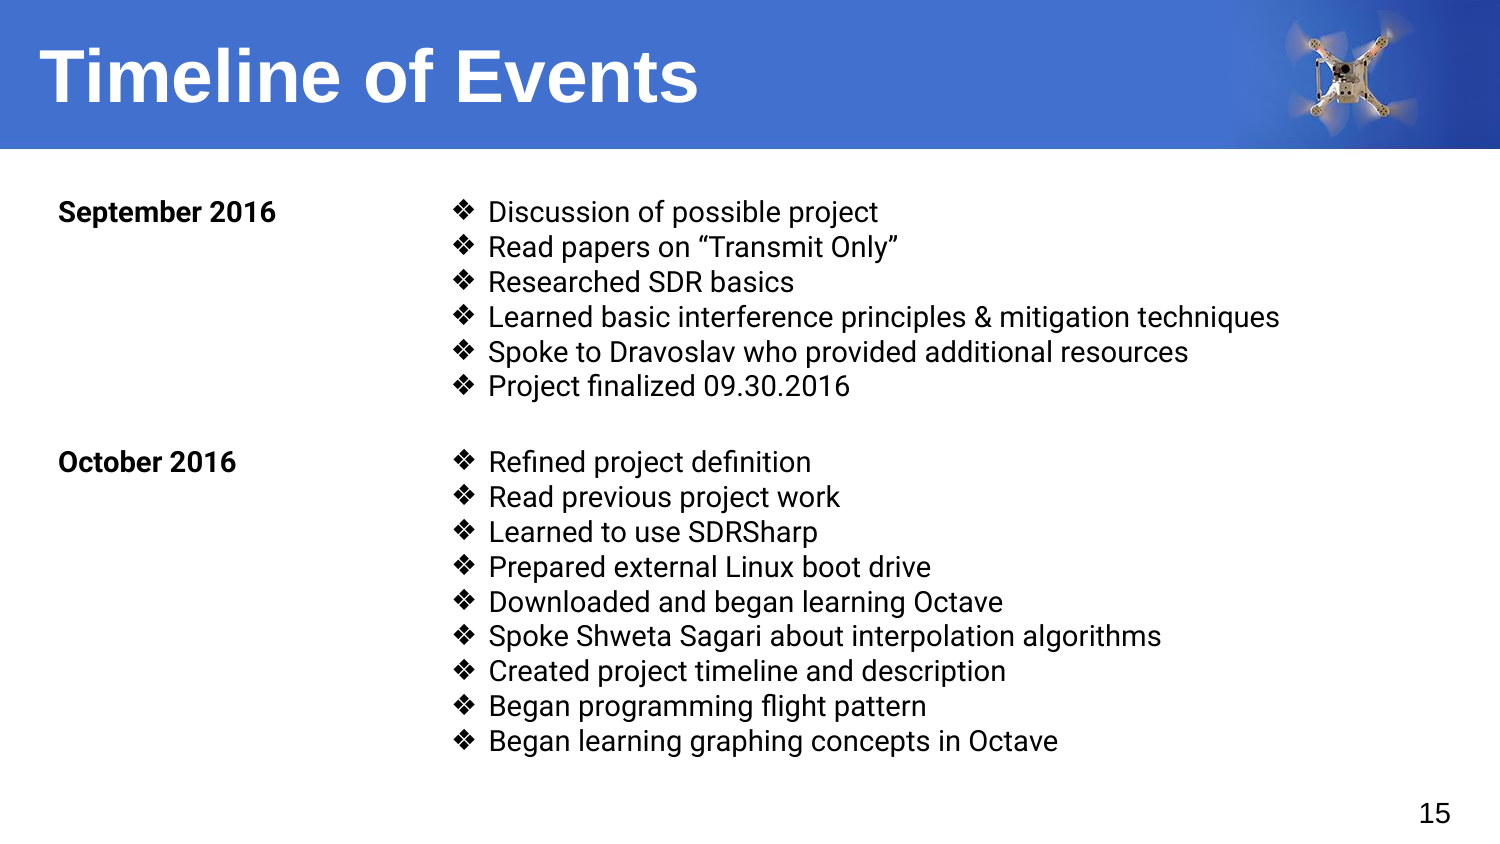

# Timeline of Events
September 2016
Discussion of possible project
Read papers on “Transmit Only”
Researched SDR basics
Learned basic interference principles & mitigation techniques
Spoke to Dravoslav who provided additional resources
Project finalized 09.30.2016
October 2016
Refined project definition
Read previous project work
Learned to use SDRSharp
Prepared external Linux boot drive
Downloaded and began learning Octave
Spoke Shweta Sagari about interpolation algorithms
Created project timeline and description
Began programming flight pattern
Began learning graphing concepts in Octave
15